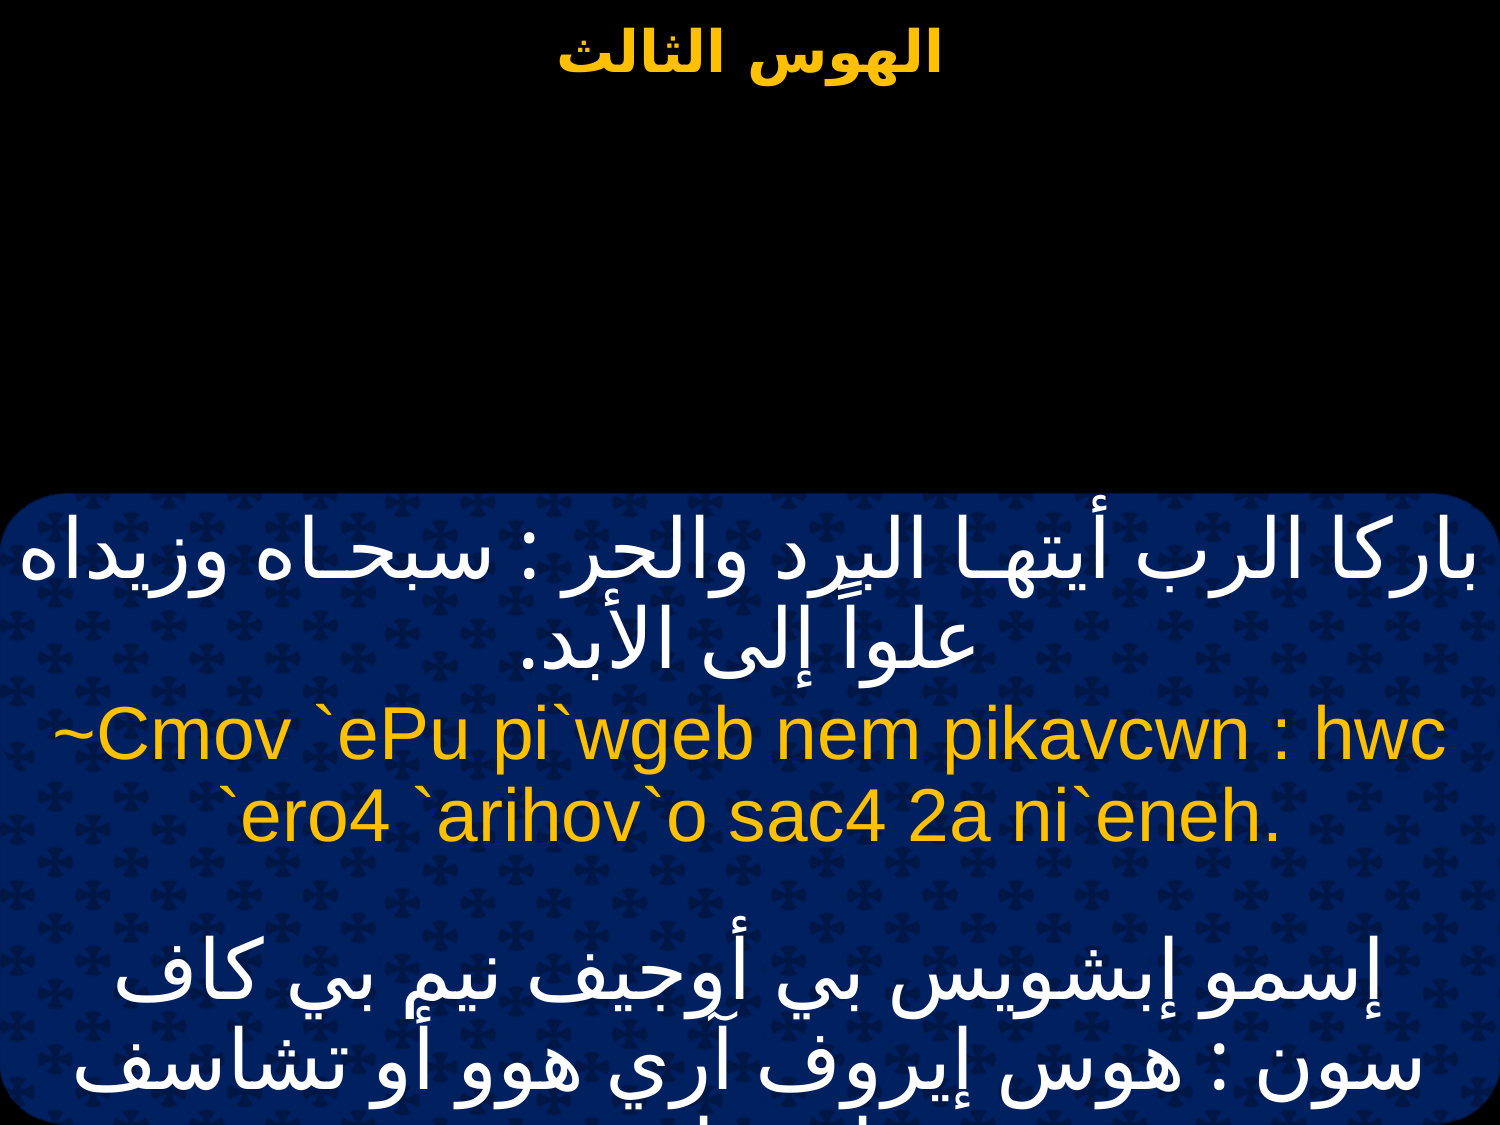

باركا الرب أيتهـا البرد والحر : سبحـاه وزيداه علواً إلى الأبد.
~Cmov `ePu pi`wgeb nem pikavcwn : hwc `ero4 `arihov`o sac4 2a ni`eneh.
إسمو إبشويس بي أوجيف نيم بي كاف سون : هوس إيروف آري هوو أو تشاسف شا ني إينيه.